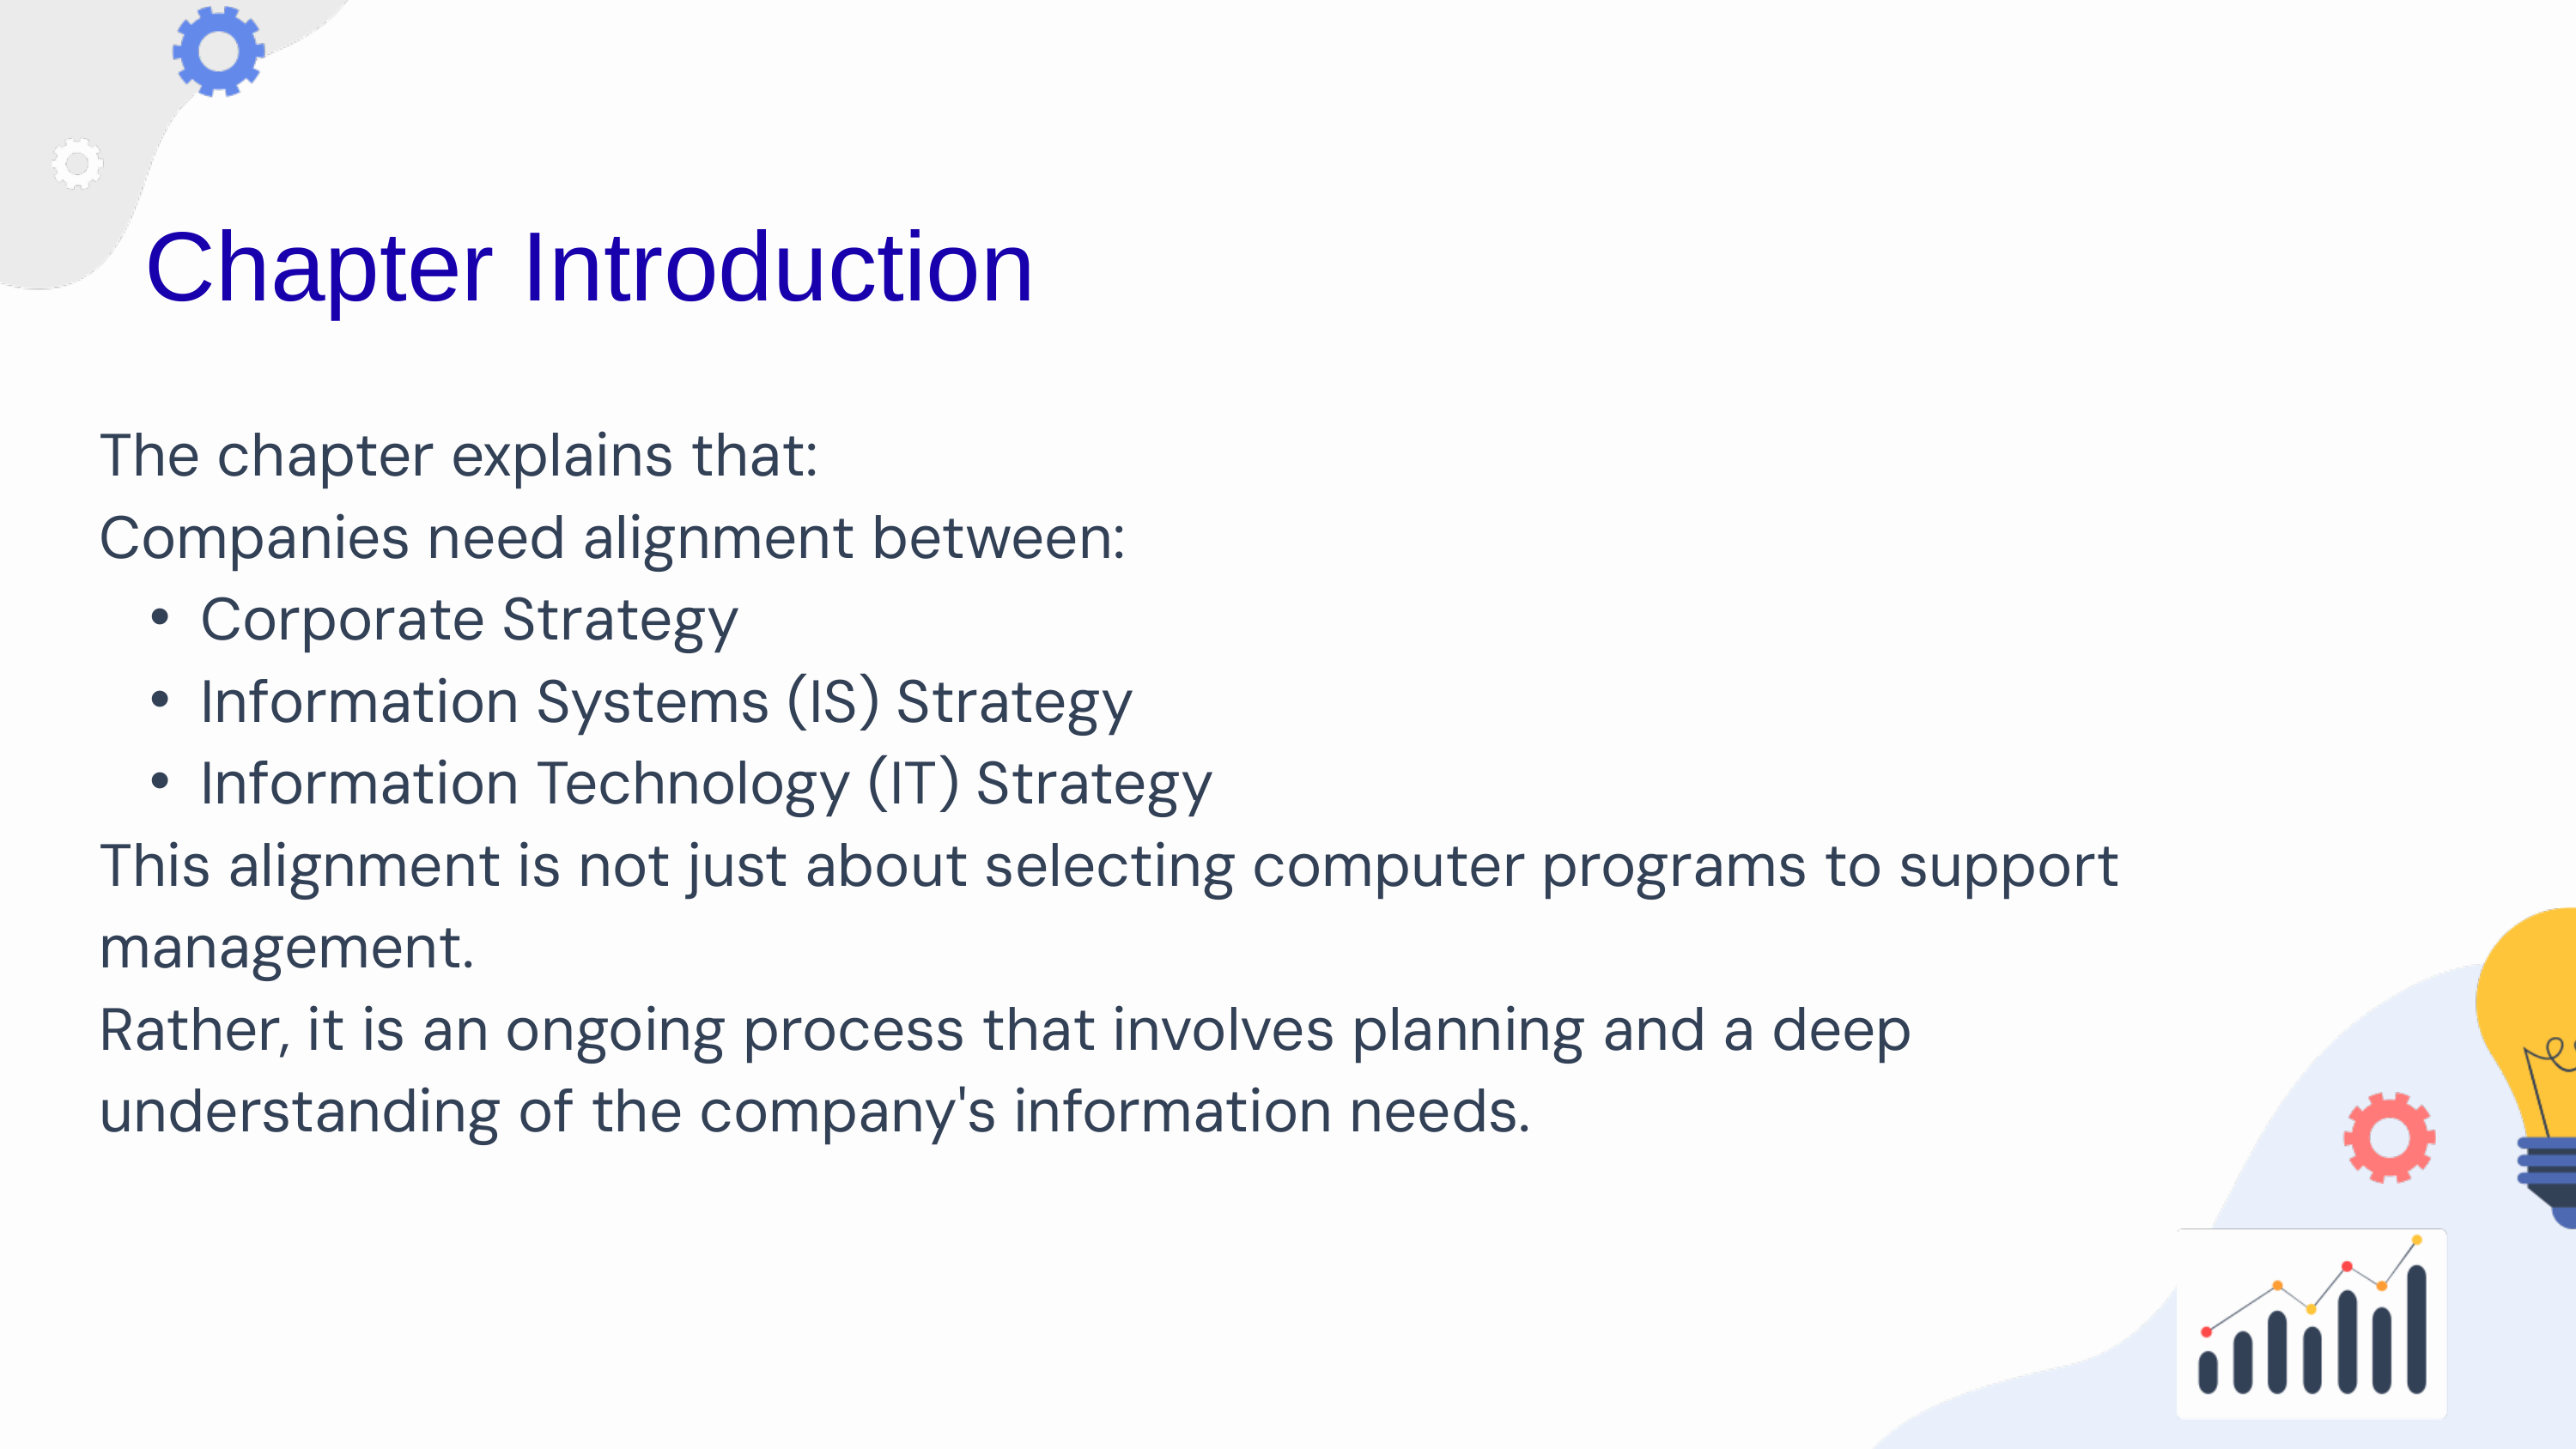

Chapter Introduction
The chapter explains that:
Companies need alignment between:
Corporate Strategy
Information Systems (IS) Strategy
Information Technology (IT) Strategy
This alignment is not just about selecting computer programs to support management.
Rather, it is an ongoing process that involves planning and a deep understanding of the company's information needs.